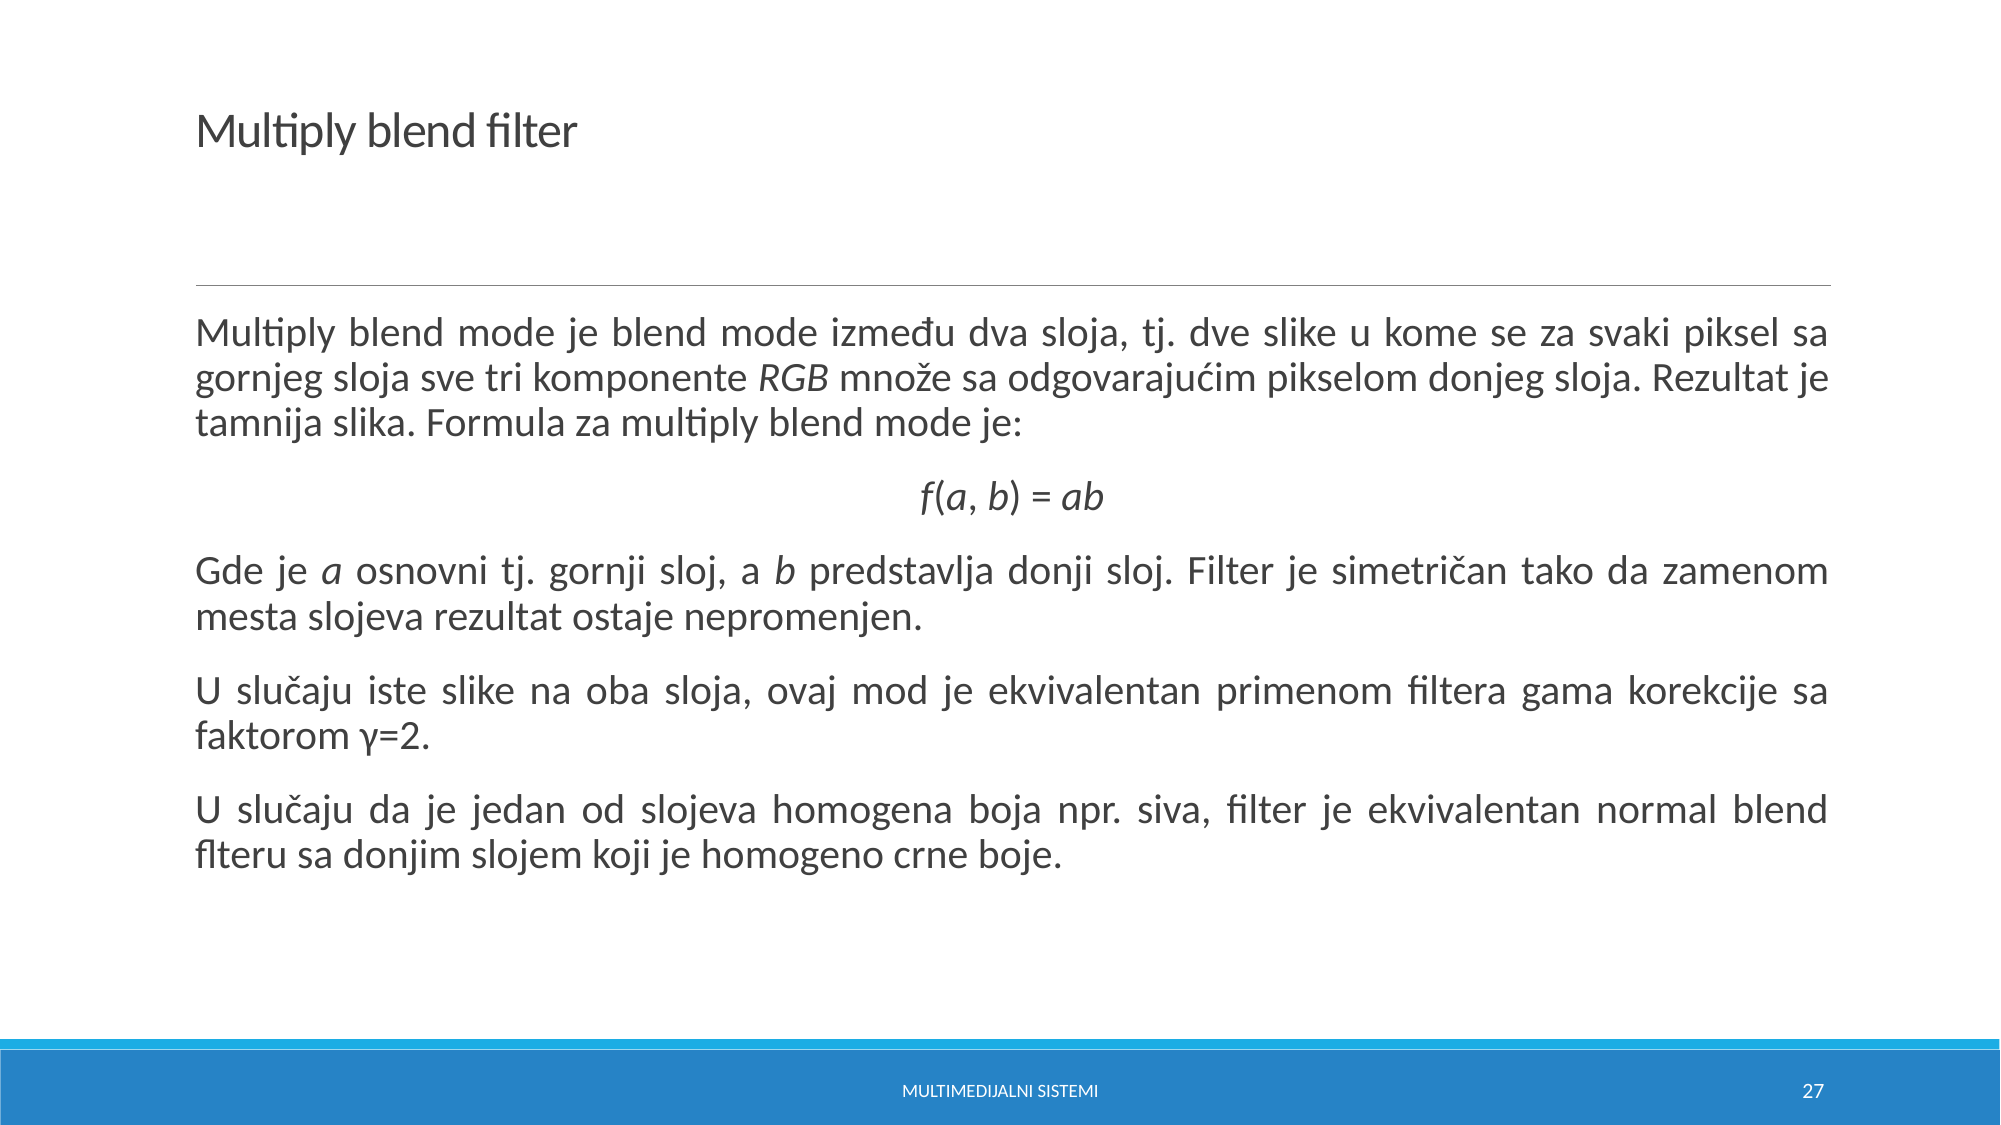

# Multiply blend filter
Multiply blend mode je blend mode između dva sloja, tj. dve slike u kome se za svaki piksel sa gornjeg sloja sve tri komponente RGB množe sa odgovarajućim pikselom donjeg sloja. Rezultat je tamnija slika. Formula za multiply blend mode je:
 f(a, b) = ab
Gde je a osnovni tj. gornji sloj, a b predstavlja donji sloj. Filter je simetričan tako da zamenom mesta slojeva rezultat ostaje nepromenjen.
U slučaju iste slike na oba sloja, ovaj mod je ekvivalentan primenom filtera gama korekcije sa faktorom γ=2.
U slučaju da je jedan od slojeva homogena boja npr. siva, filter je ekvivalentan normal blend flteru sa donjim slojem koji je homogeno crne boje.

Multimedijalni sistemi
27